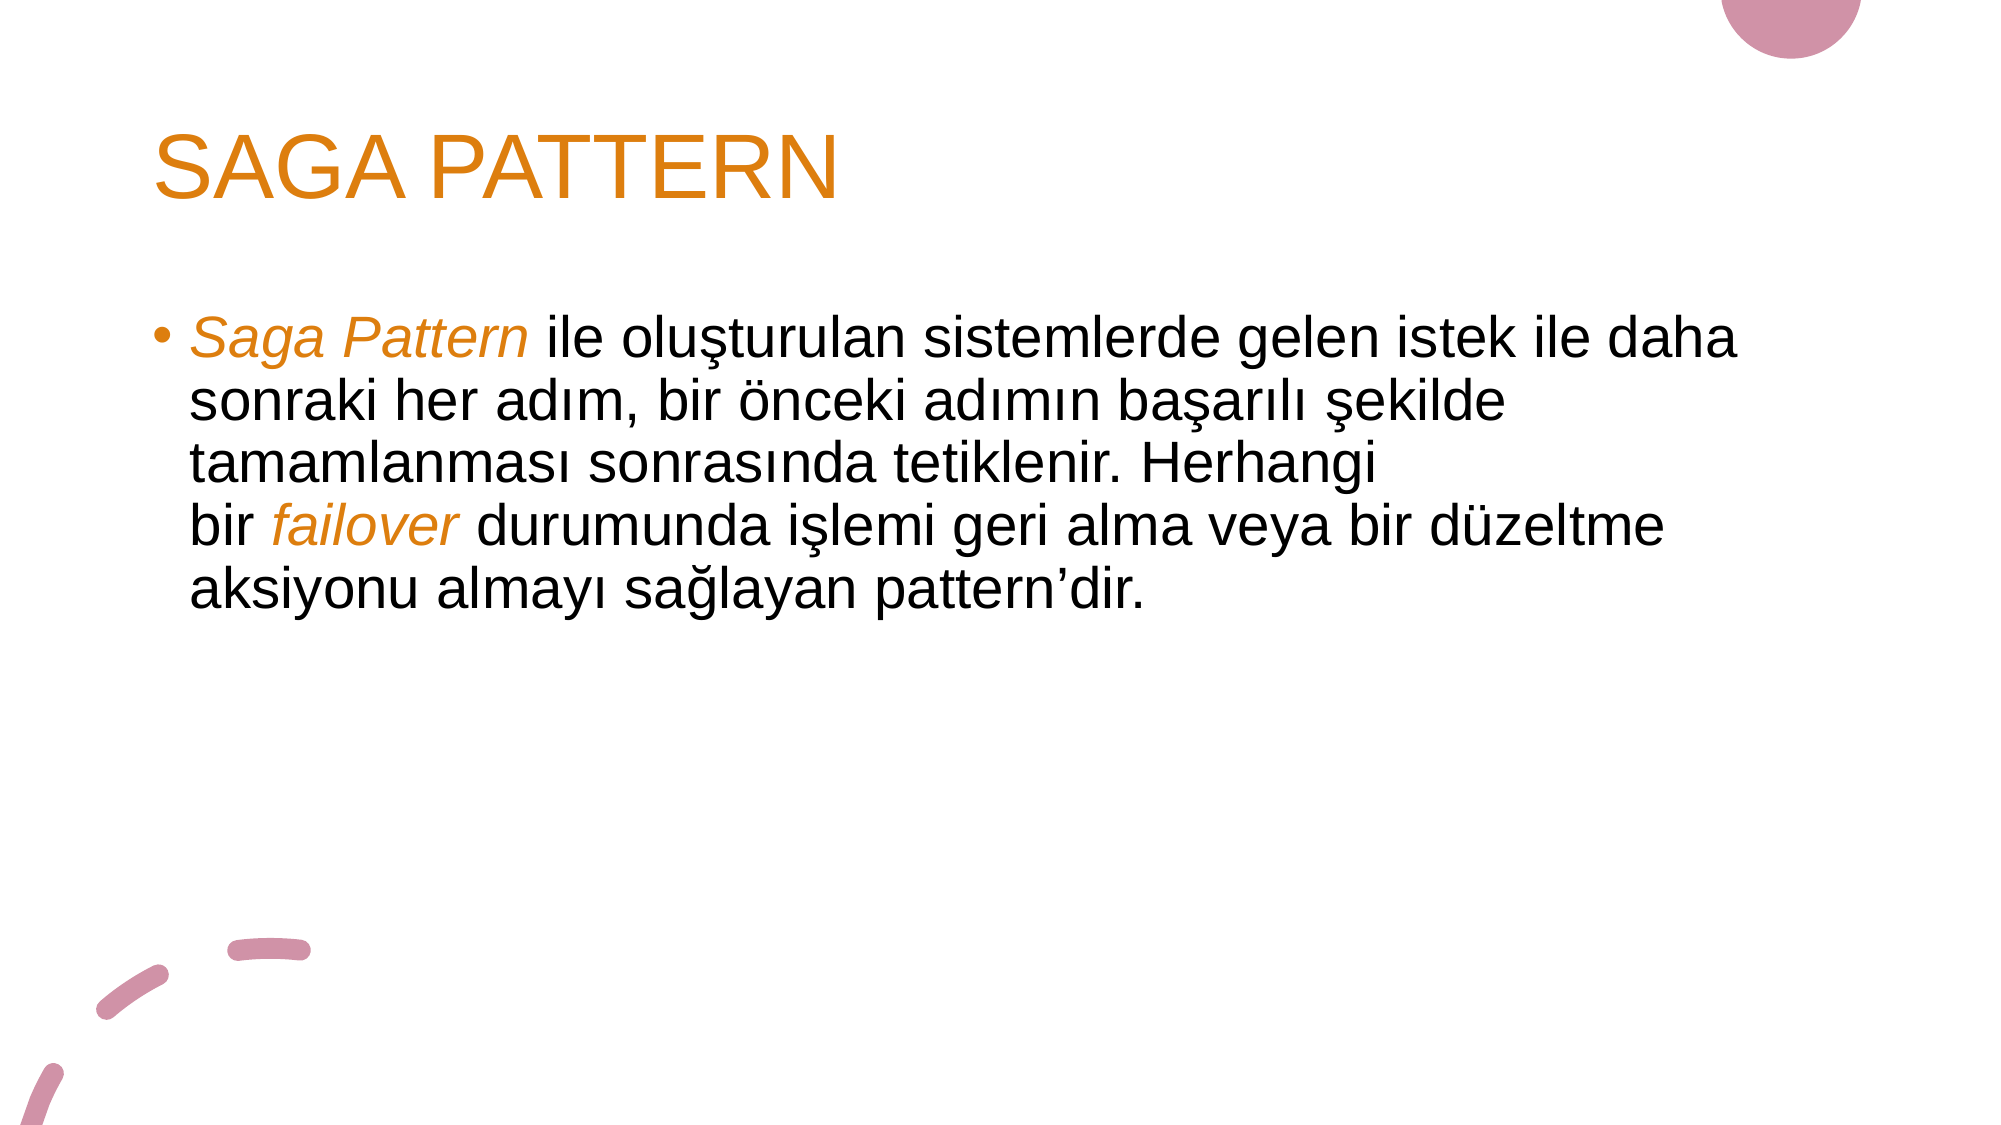

# SAGA PATTERN
Saga Pattern ile oluşturulan sistemlerde gelen istek ile daha sonraki her adım, bir önceki adımın başarılı şekilde tamamlanması sonrasında tetiklenir. Herhangi bir failover durumunda işlemi geri alma veya bir düzeltme aksiyonu almayı sağlayan pattern’dir.